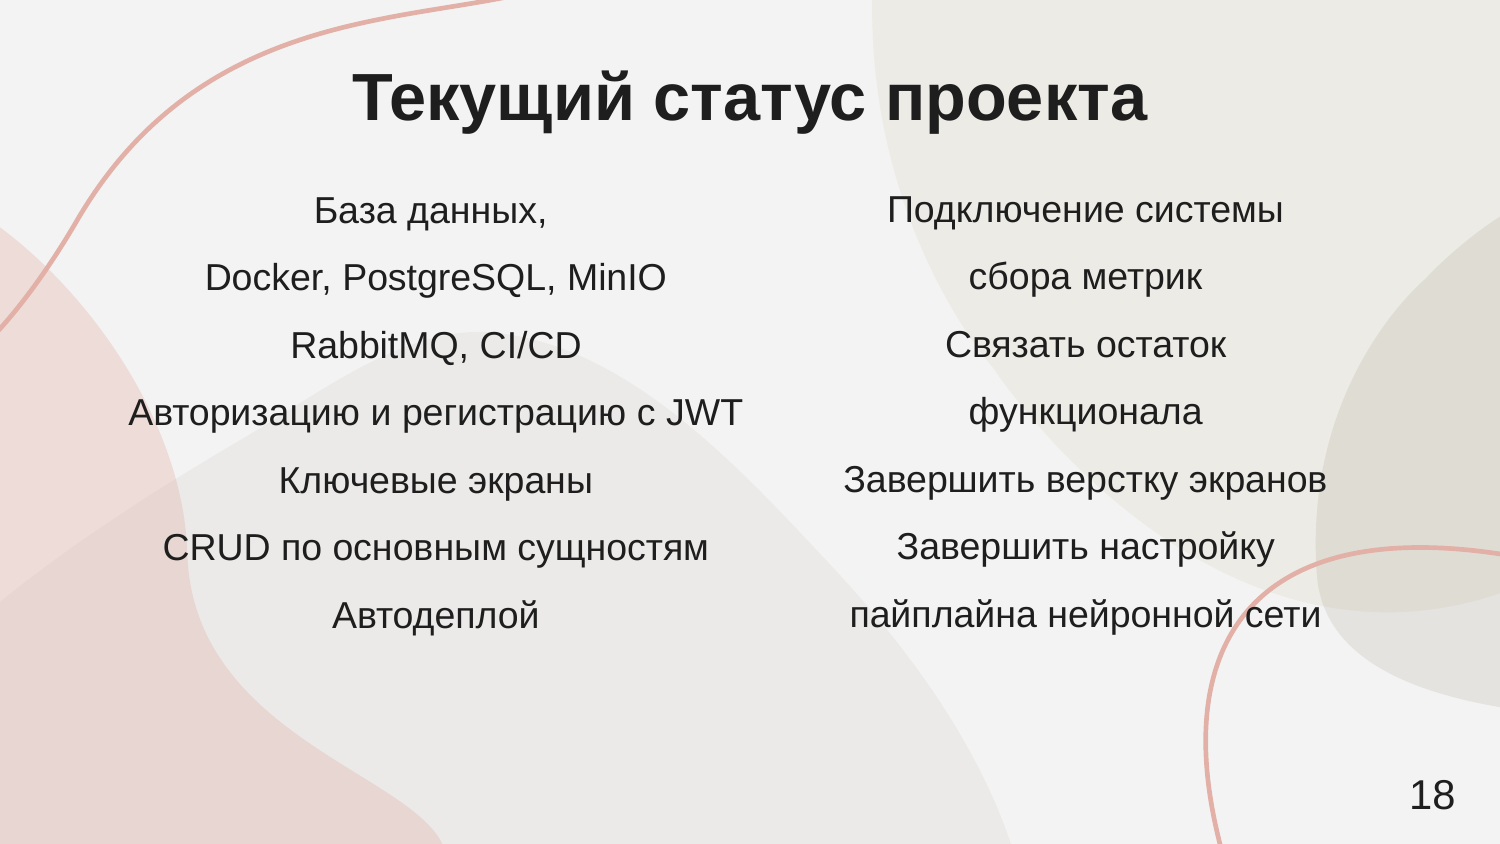

# Текущий статус проекта
Подключение системы сбора метрик
Связать остаток функционала
Завершить верстку экранов
Завершить настройку пайплайна нейронной сети
База данных,
Docker, PostgreSQL, MinIO RabbitMQ, CI/CD
Авторизацию и регистрацию с JWT
Ключевые экраны
CRUD по основным сущностям
Автодеплой
18